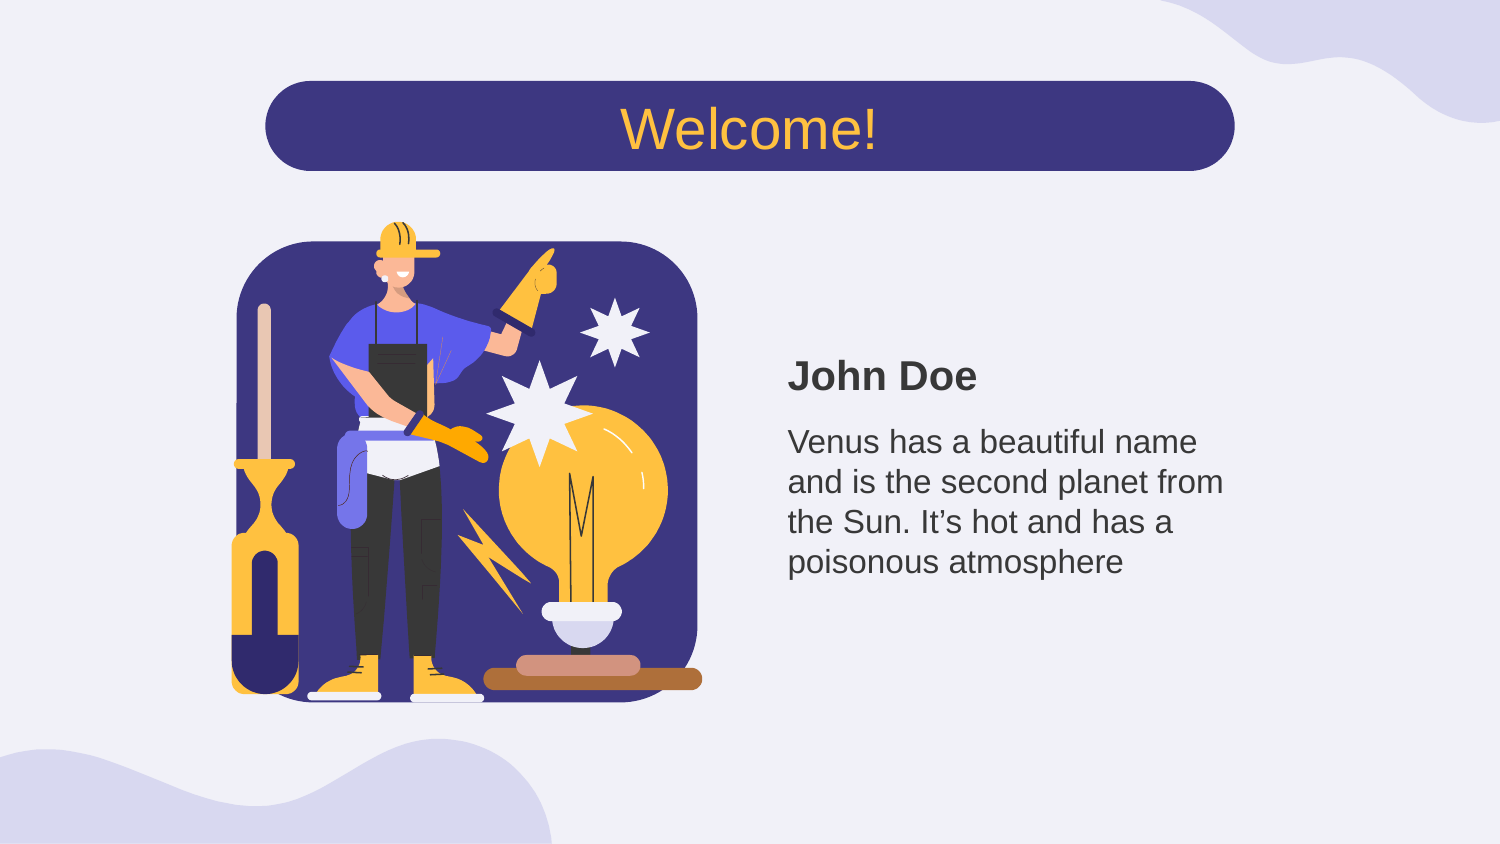

# Welcome!

John Doe
Venus has a beautiful name and is the second planet from the Sun. It’s hot and has a poisonous atmosphere